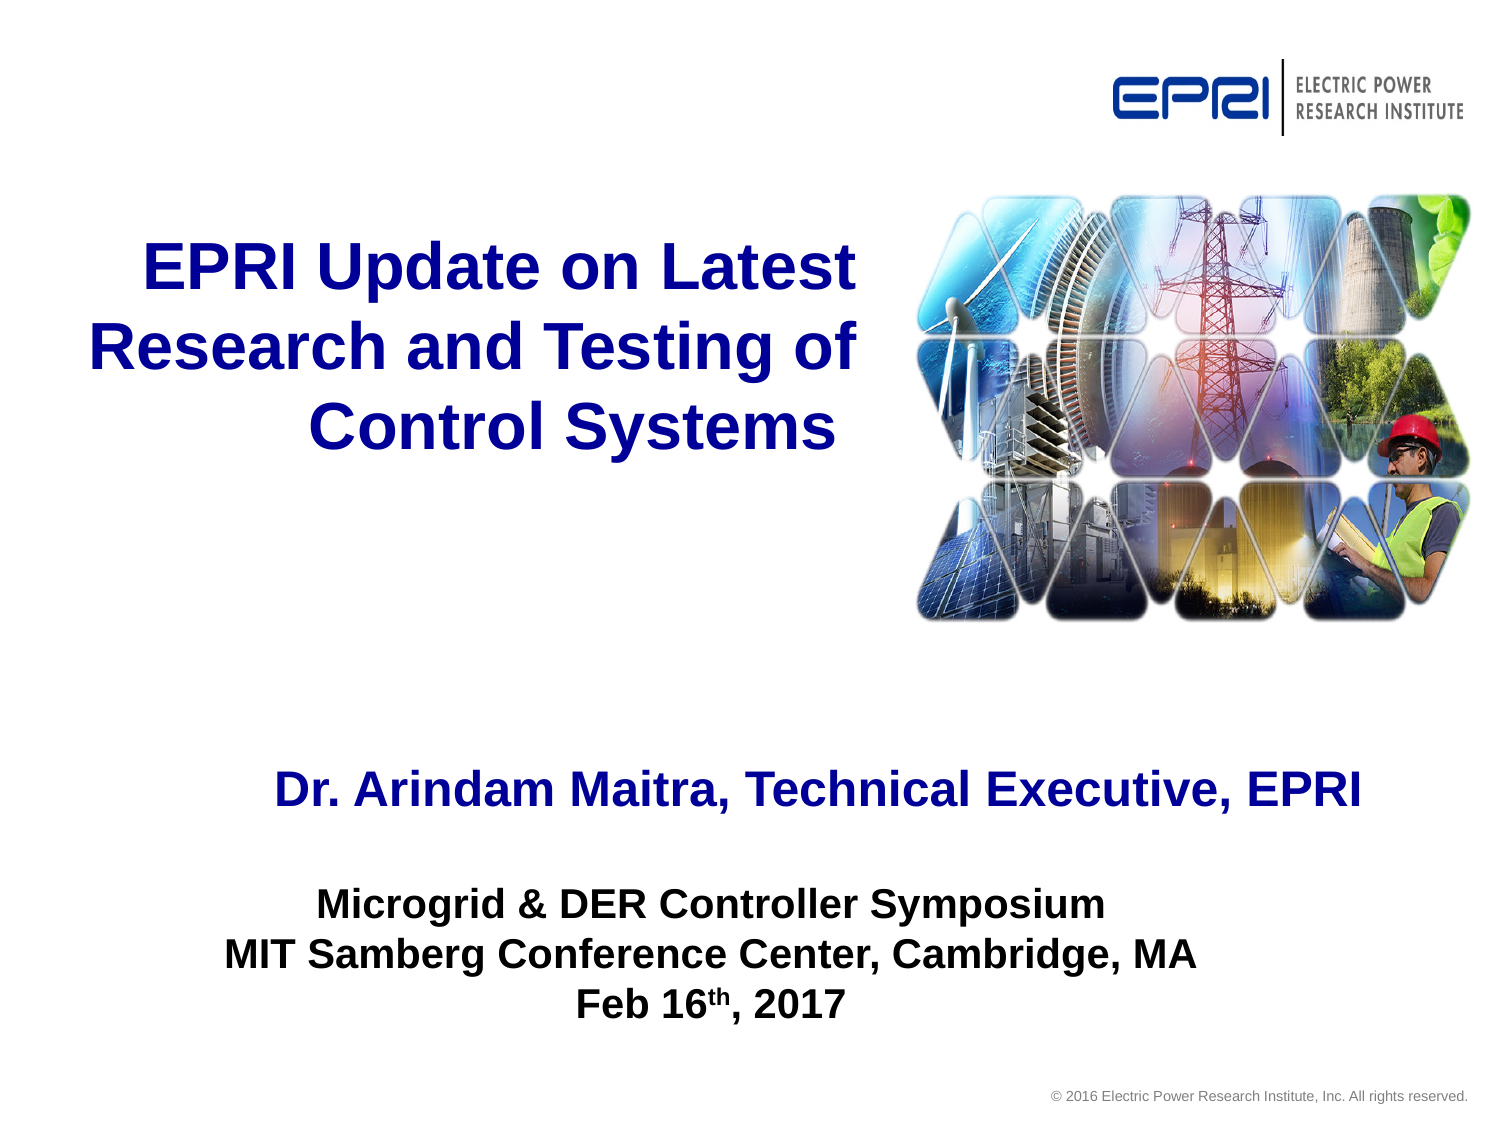

# EPRI Update on Latest Research and Testing of Control Systems
Dr. Arindam Maitra, Technical Executive, EPRI

Microgrid & DER Controller Symposium
MIT Samberg Conference Center, Cambridge, MA
Feb 16th, 2017